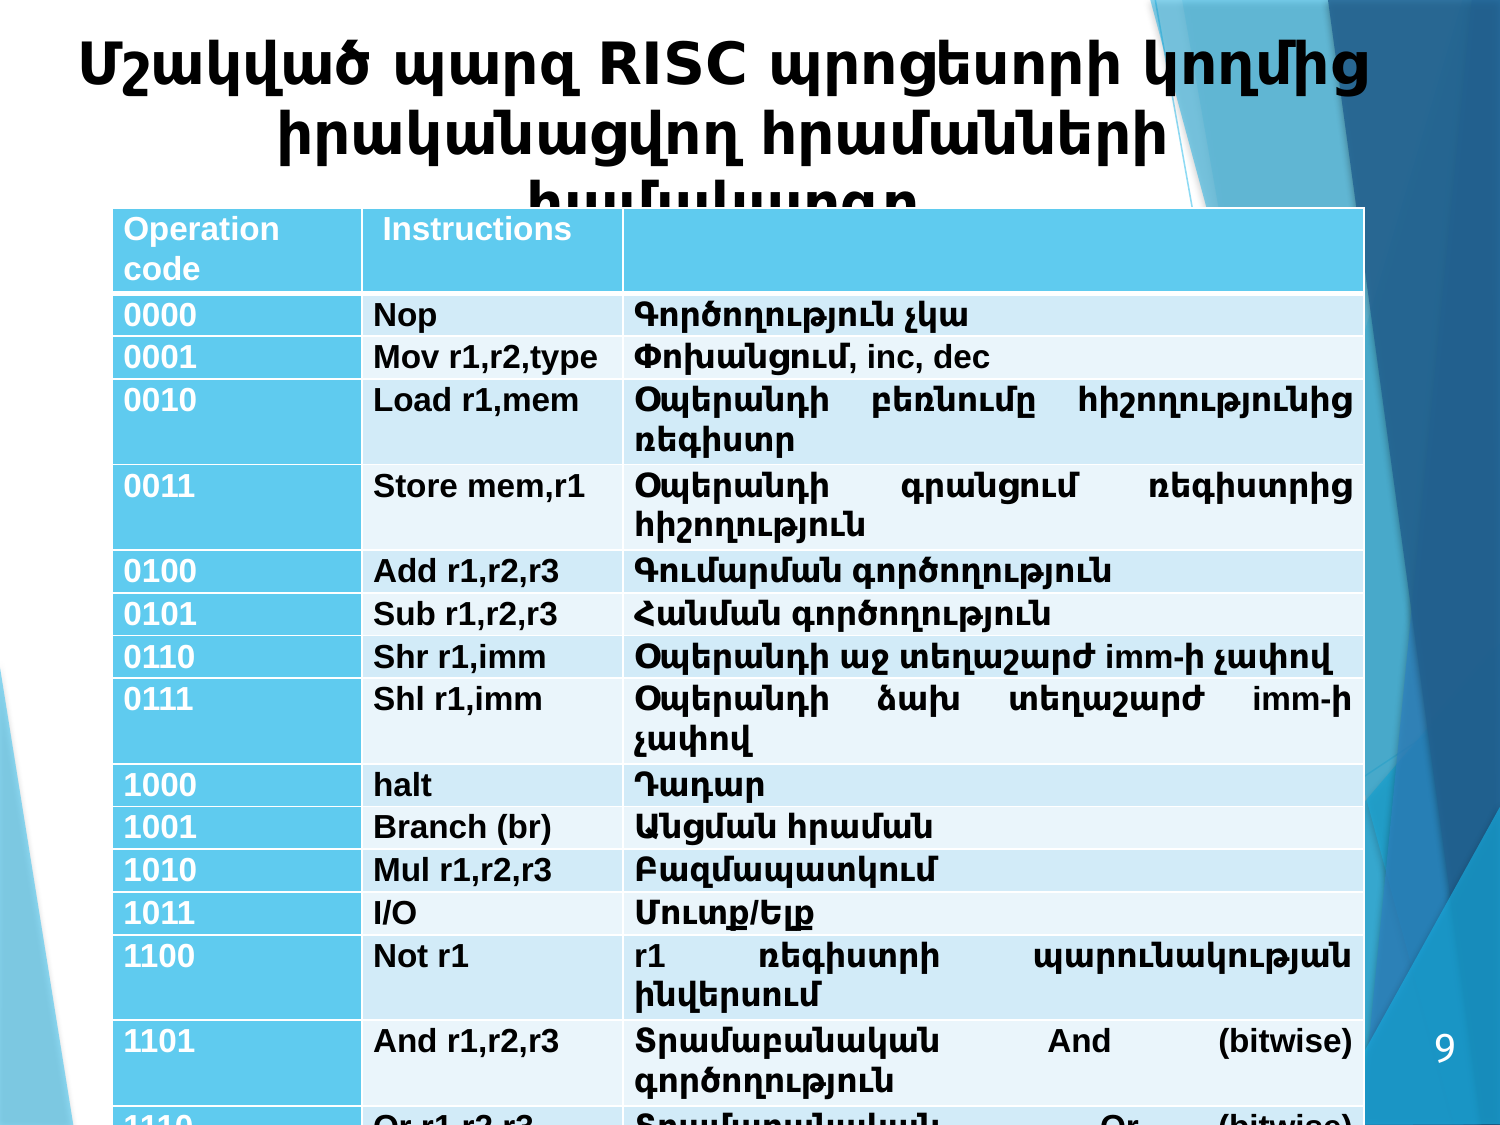

Մշակված պարզ RISC պրոցեսորի կողմից իրականացվող հրամանների համակարգը
| Operation code | Instructions |  |
| --- | --- | --- |
| 0000 | Nop | Գործողություն չկա |
| 0001 | Mov r1,r2,type | Փոխանցում, inc, dec |
| 0010 | Load r1,mem | Օպերանդի բեռնումը հիշողությունից ռեգիստր |
| 0011 | Store mem,r1 | Օպերանդի գրանցում ռեգիստրից հիշողություն |
| 0100 | Add r1,r2,r3 | Գումարման գործողություն |
| 0101 | Sub r1,r2,r3 | Հանման գործողություն |
| 0110 | Shr r1,imm | Օպերանդի աջ տեղաշարժ imm-ի չափով |
| 0111 | Shl r1,imm | Օպերանդի ձախ տեղաշարժ imm-ի չափով |
| 1000 | halt | Դադար |
| 1001 | Branch (br) | Անցման հրաման |
| 1010 | Mul r1,r2,r3 | Բազմապատկում |
| 1011 | I/O | Մուտք/Ելք |
| 1100 | Not r1 | r1 ռեգիստրի պարունակության ինվերսում |
| 1101 | And r1,r2,r3 | Տրամաբանական And (bitwise) գործողություն |
| 1110 | Or r1,r2,r3 | Տրամաբանական Or (bitwise) գործողություն |
| 1111 | Xor r1,r2,r3 | Տրամաբանական Xor (bitwise) գործողություն |
9